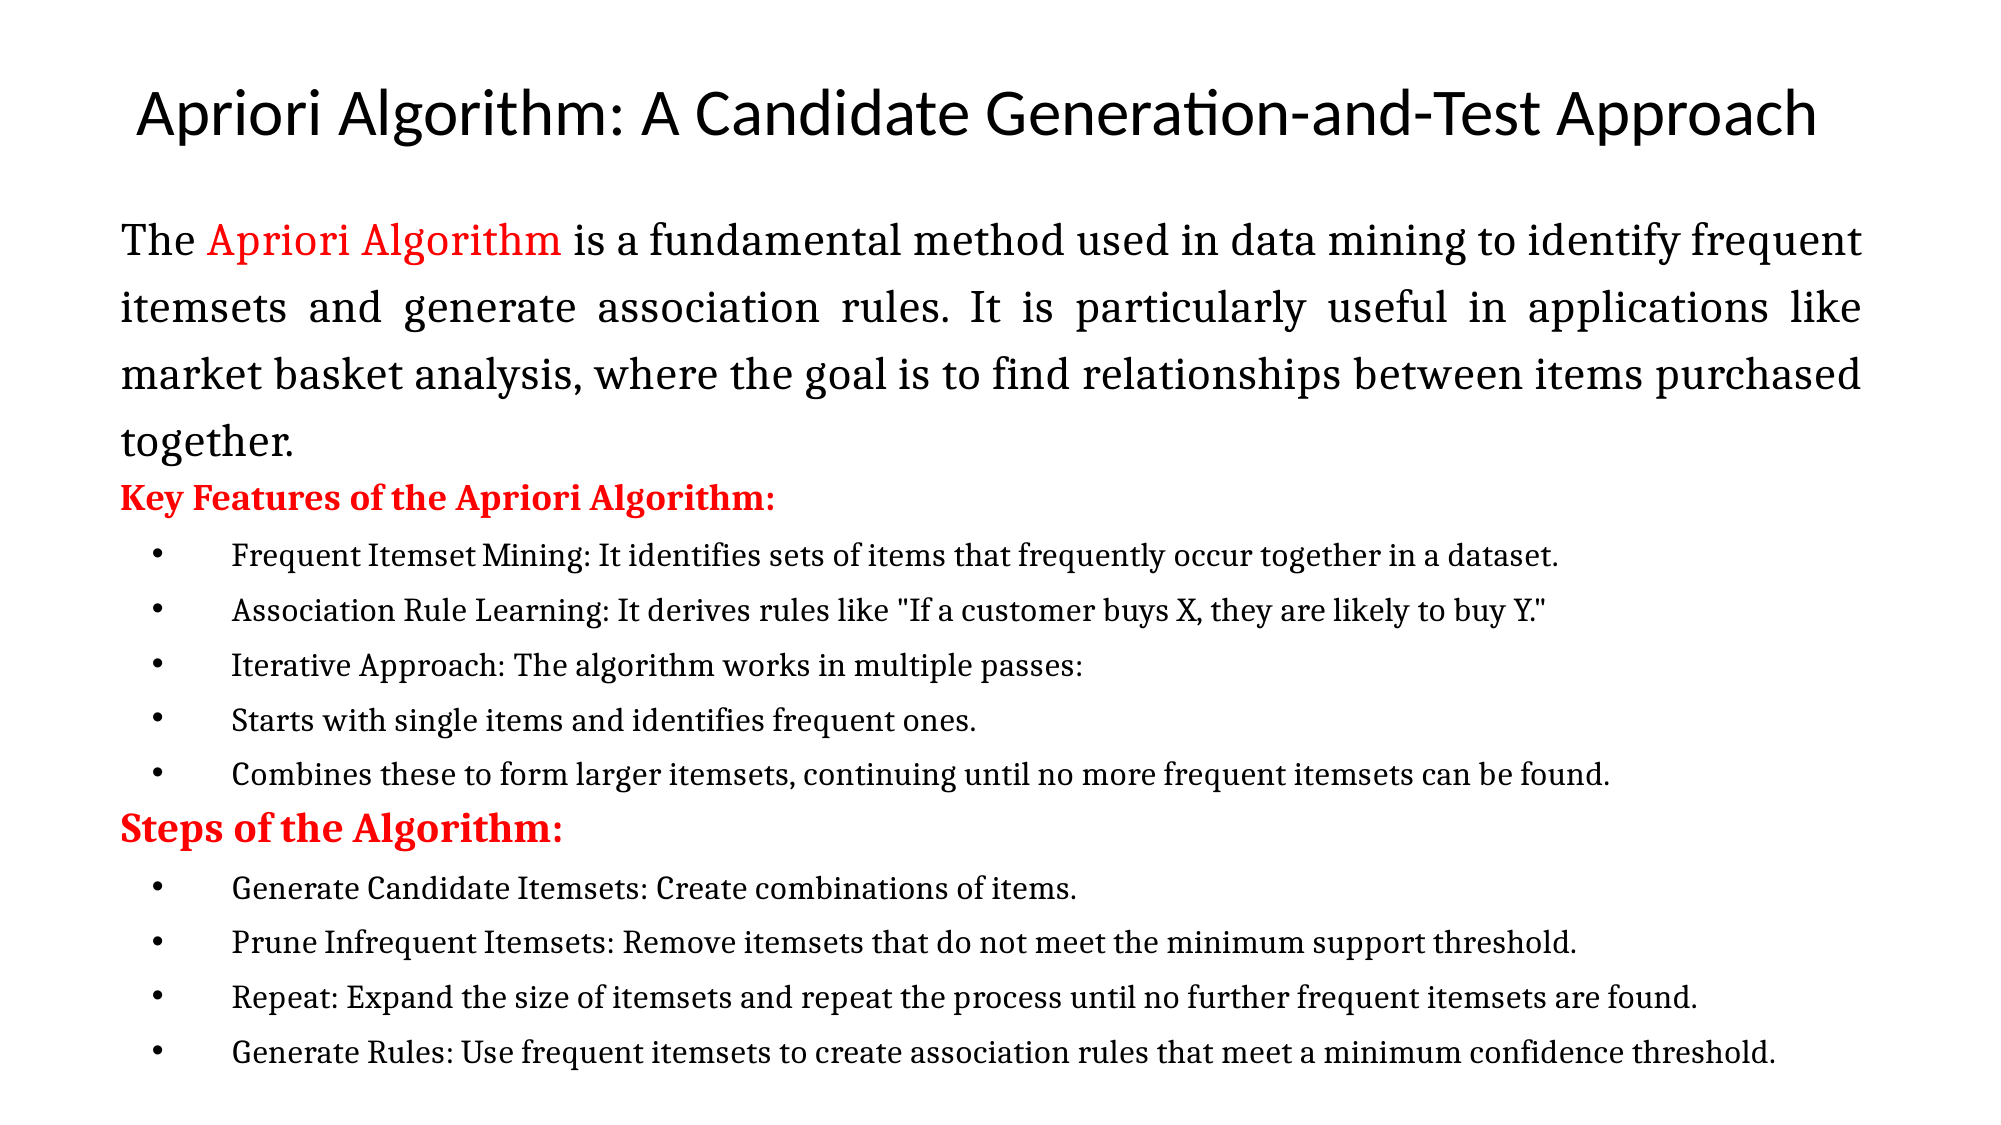

# Apriori Algorithm: A Candidate Generation-and-Test Approach
The Apriori Algorithm is a fundamental method used in data mining to identify frequent itemsets and generate association rules. It is particularly useful in applications like market basket analysis, where the goal is to find relationships between items purchased together.
Key Features of the Apriori Algorithm:
Frequent Itemset Mining: It identifies sets of items that frequently occur together in a dataset.
Association Rule Learning: It derives rules like "If a customer buys X, they are likely to buy Y."
Iterative Approach: The algorithm works in multiple passes:
Starts with single items and identifies frequent ones.
Combines these to form larger itemsets, continuing until no more frequent itemsets can be found.
Steps of the Algorithm:
Generate Candidate Itemsets: Create combinations of items.
Prune Infrequent Itemsets: Remove itemsets that do not meet the minimum support threshold.
Repeat: Expand the size of itemsets and repeat the process until no further frequent itemsets are found.
Generate Rules: Use frequent itemsets to create association rules that meet a minimum confidence threshold.